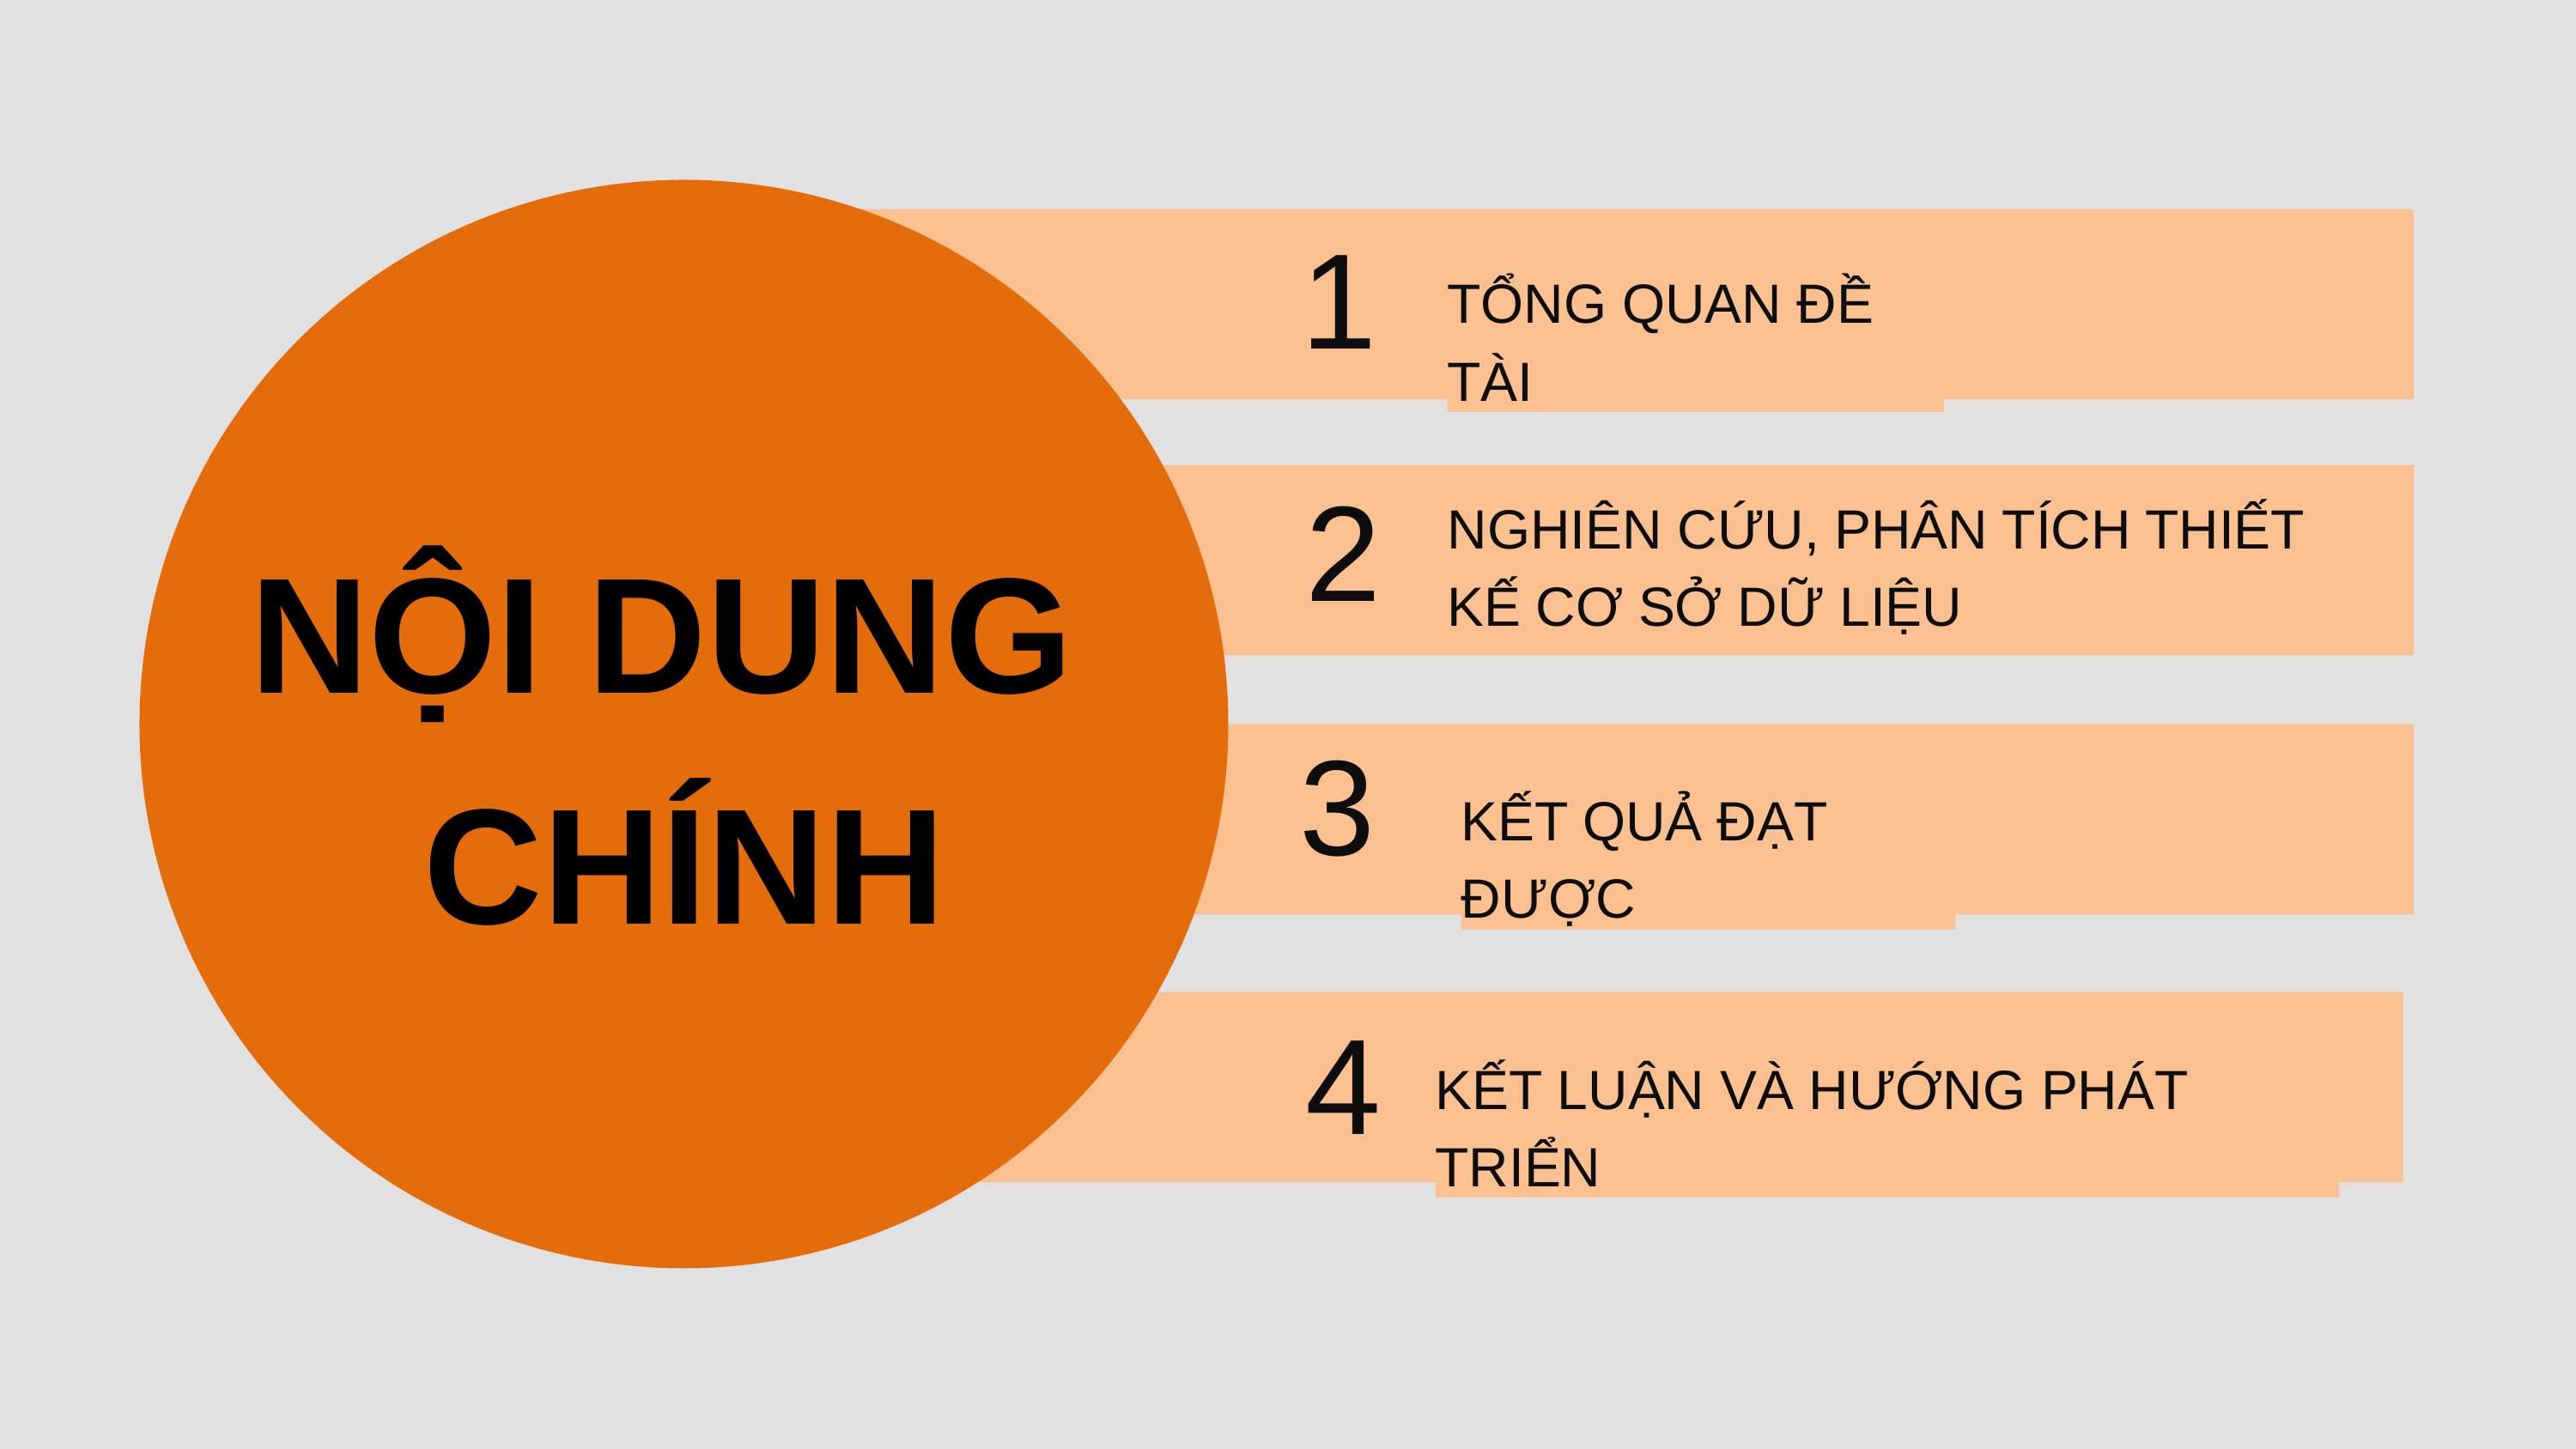

1
TỔNG QUAN ĐỀ TÀI

NGHIÊN CỨU, PHÂN TÍCH THIẾT KẾ CƠ SỞ DỮ LIỆU
2

3
KẾT QUẢ ĐẠT ĐƯỢC

4
KẾT LUẬN VÀ HƯỚNG PHÁT TRIỂN
NỘI DUNG
CHÍNH